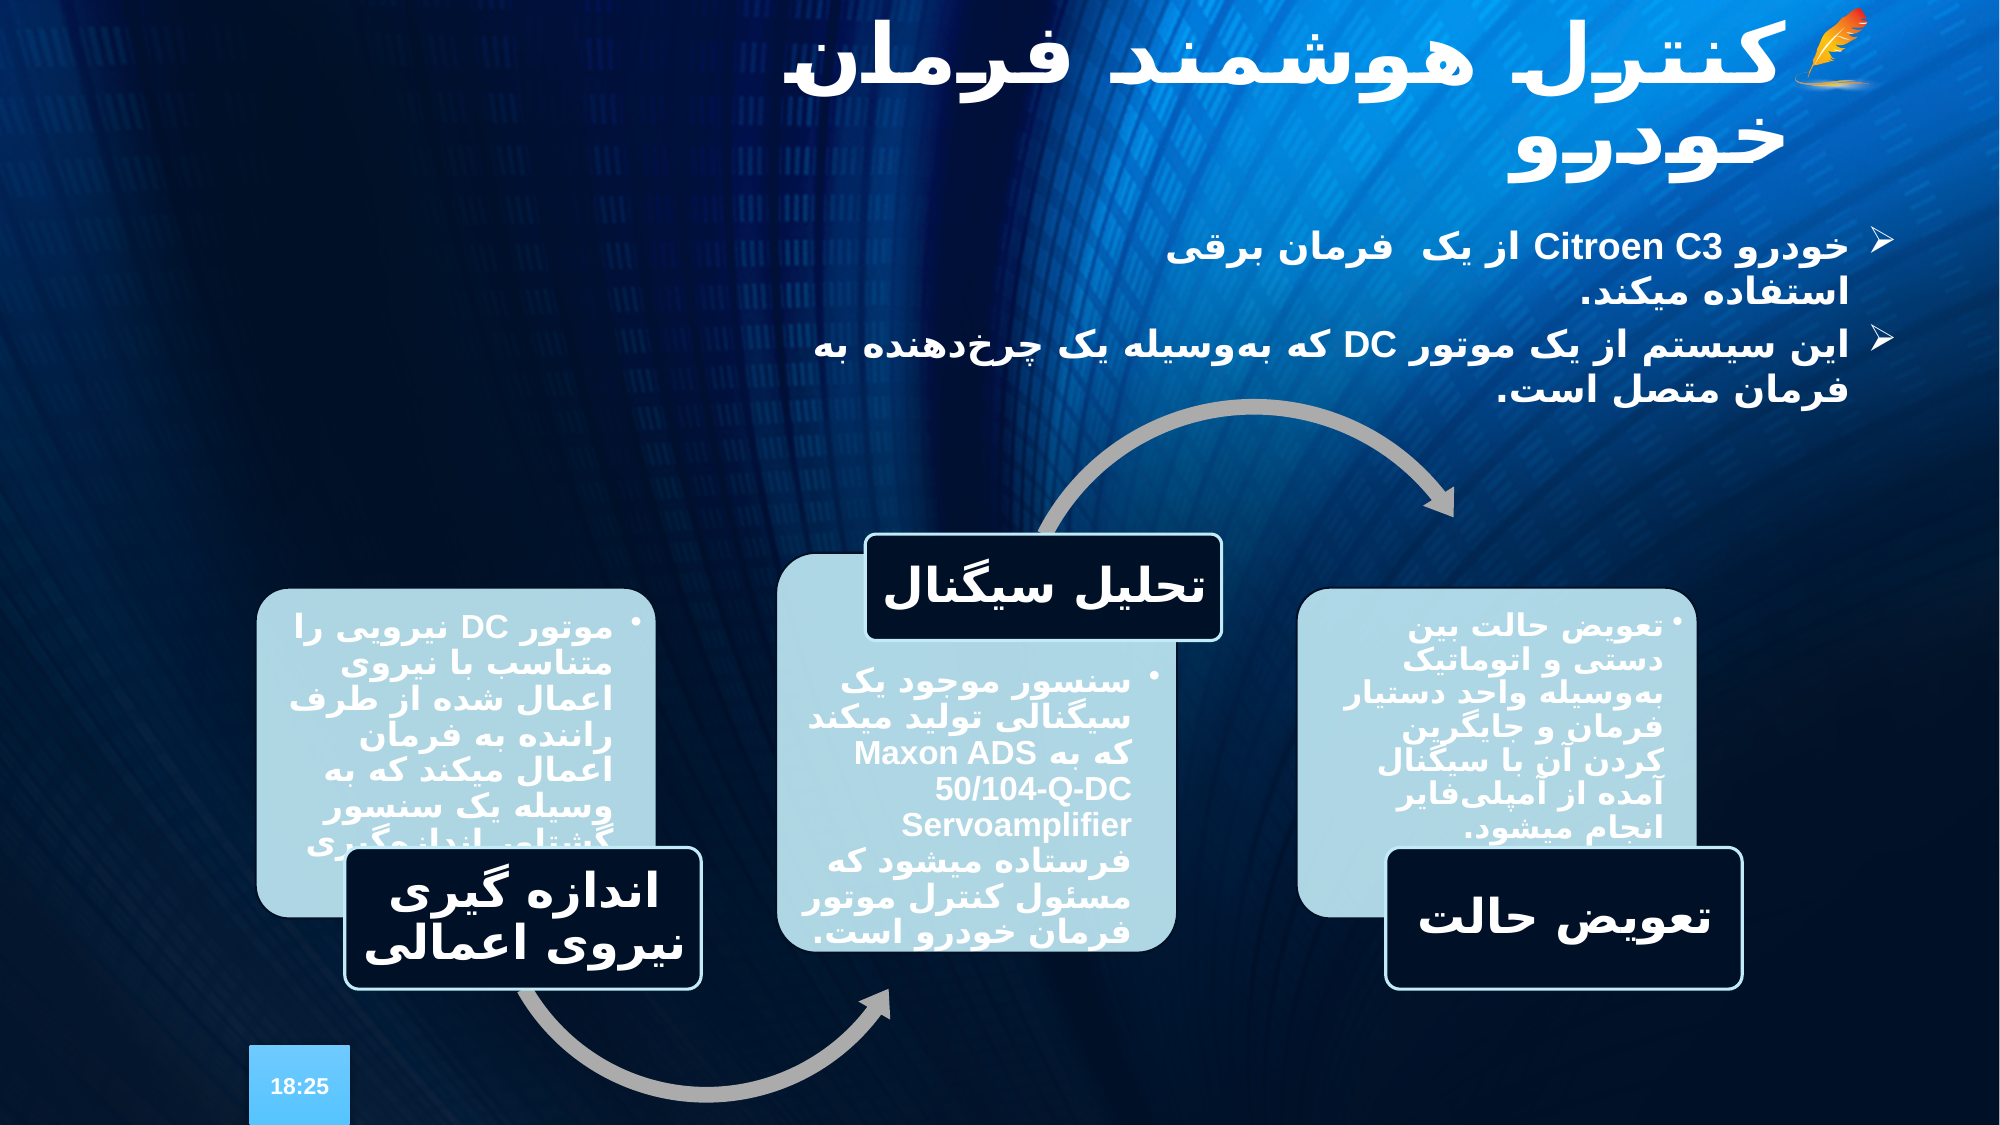

# کنترل هوشمند فرمان خودرو
خودرو Citroen C3 از یک  فرمان برقی استفاده میکند.
این سیستم از یک موتور DC که به‌وسیله یک چرخ‌دهنده به فرمان متصل است.
موتور DC نیرویی را متناسب با نیروی اعمال شده از طرف راننده به فرمان اعمال میکند که به وسیله یک سنسور گشتاور اندازه‌گیری میشود.
اندازه گیری نیروی اعمالی
سنسور موجود یک سیگنالی تولید میکند که به Maxon ADS 50/104-Q-DC Servoamplifier فرستاده میشود که مسئول کنترل موتور فرمان خودرو است.
تحلیل سیگنال
تعویض حالت بین دستی و اتوماتیک به‌وسیله واحد دستیار فرمان و جایگرین کردن آن با سیگنال آمده از آمپلی‌فایر انجام میشود.
تعویض حالت
18:25